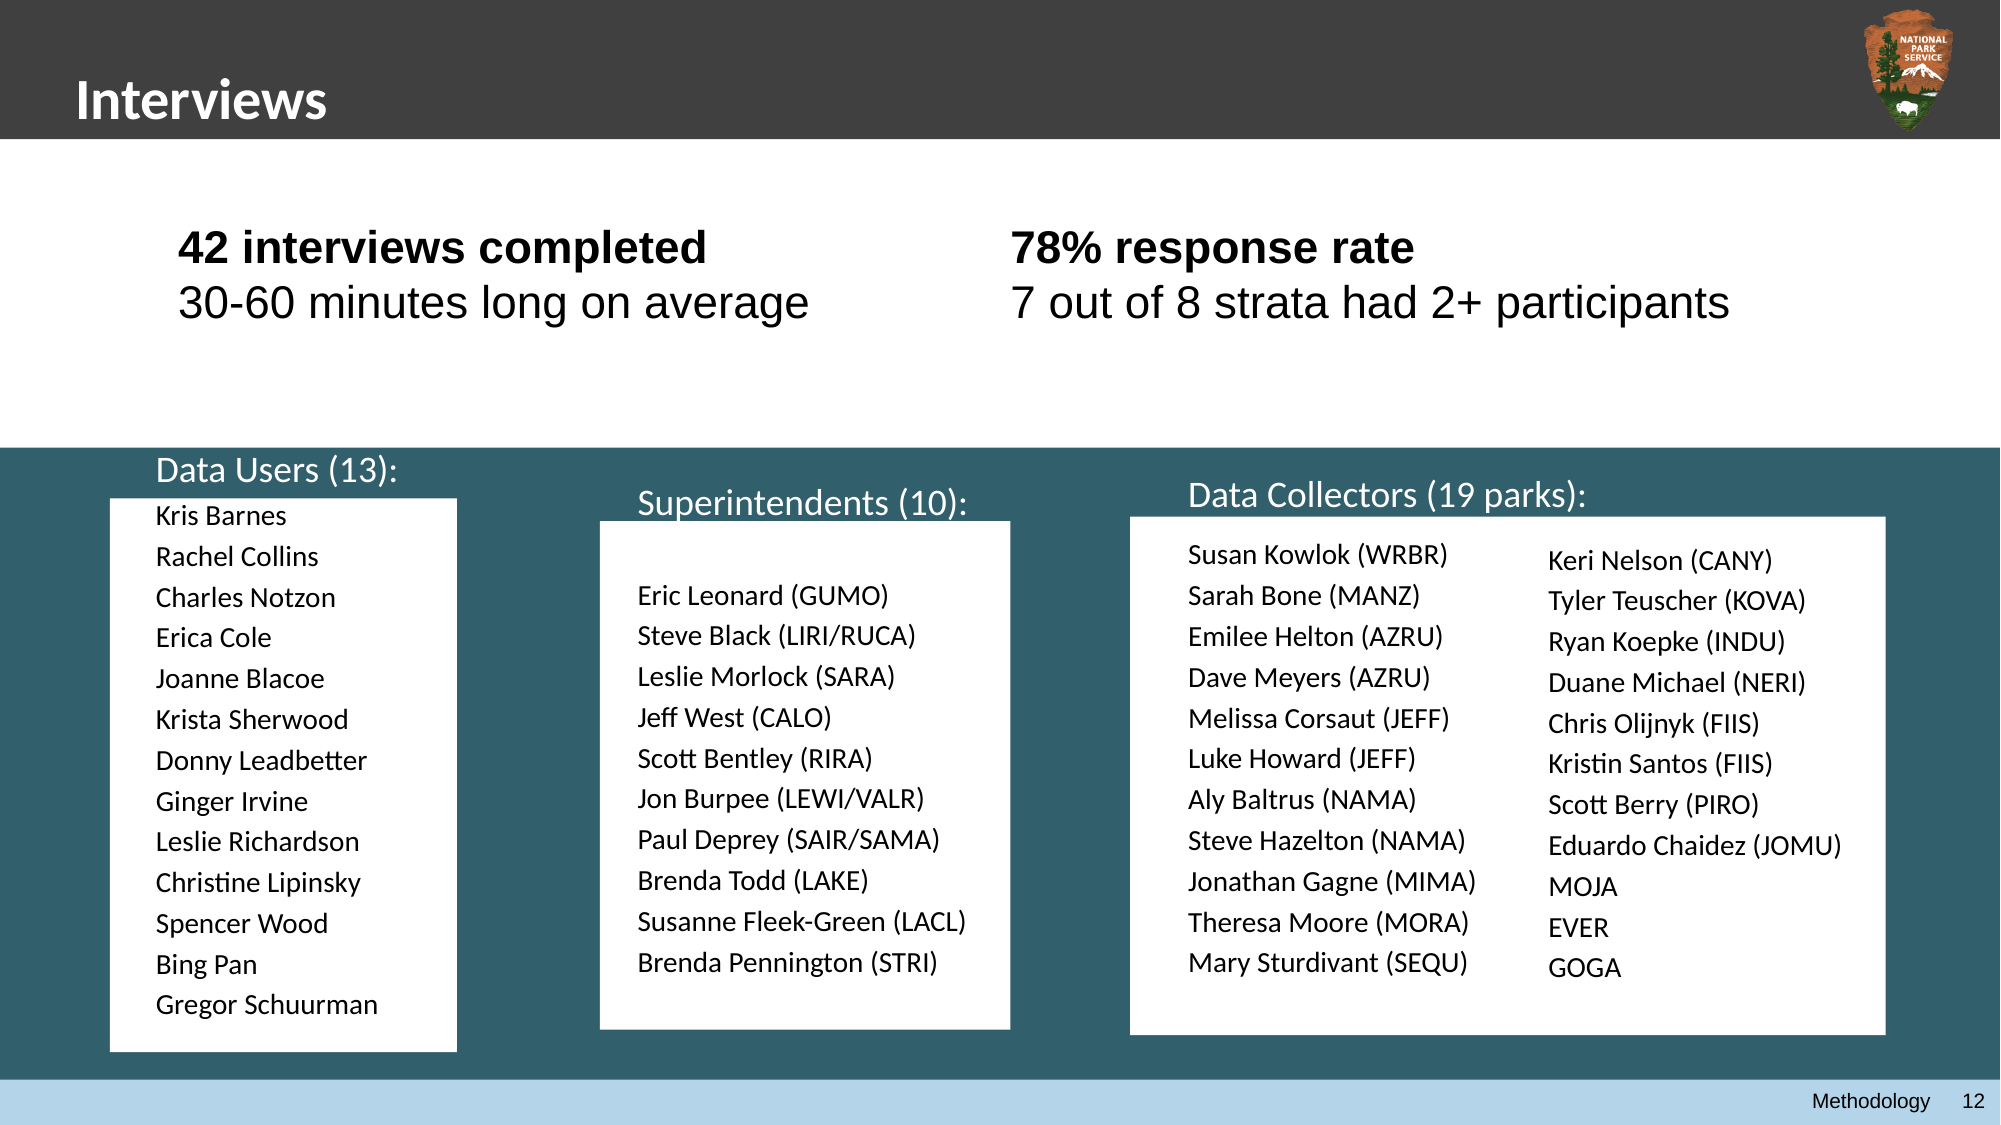

# Interviews
42 interviews completed
30-60 minutes long on average

78% response rate
7 out of 8 strata had 2+ participants

Data Users (13):
Kris Barnes
Rachel Collins
Charles Notzon
Erica Cole
Joanne Blacoe
Krista Sherwood
Donny Leadbetter
Ginger Irvine
Leslie Richardson
Christine Lipinsky
Spencer Wood
Bing Pan
Gregor Schuurman

Data Collectors (19 parks):

Susan Kowlok (WRBR)
Sarah Bone (MANZ)
Emilee Helton (AZRU)
Dave Meyers (AZRU)
Melissa Corsaut (JEFF)
Luke Howard (JEFF)
Aly Baltrus (NAMA)
Steve Hazelton (NAMA)
Jonathan Gagne (MIMA)
Theresa Moore (MORA)
Mary Sturdivant (SEQU)

Keri Nelson (CANY)
Tyler Teuscher (KOVA)
Ryan Koepke (INDU)
Duane Michael (NERI)
Chris Olijnyk (FIIS)
Kristin Santos (FIIS)
Scott Berry (PIRO)
Eduardo Chaidez (JOMU)
MOJA
EVER
GOGA

Superintendents (10):

Eric Leonard (GUMO)
Steve Black (LIRI/RUCA)
Leslie Morlock (SARA)
Jeff West (CALO)
Scott Bentley (RIRA)
Jon Burpee (LEWI/VALR)
Paul Deprey (SAIR/SAMA)
Brenda Todd (LAKE)
Susanne Fleek-Green (LACL)
Brenda Pennington (STRI)

Methodology 	12